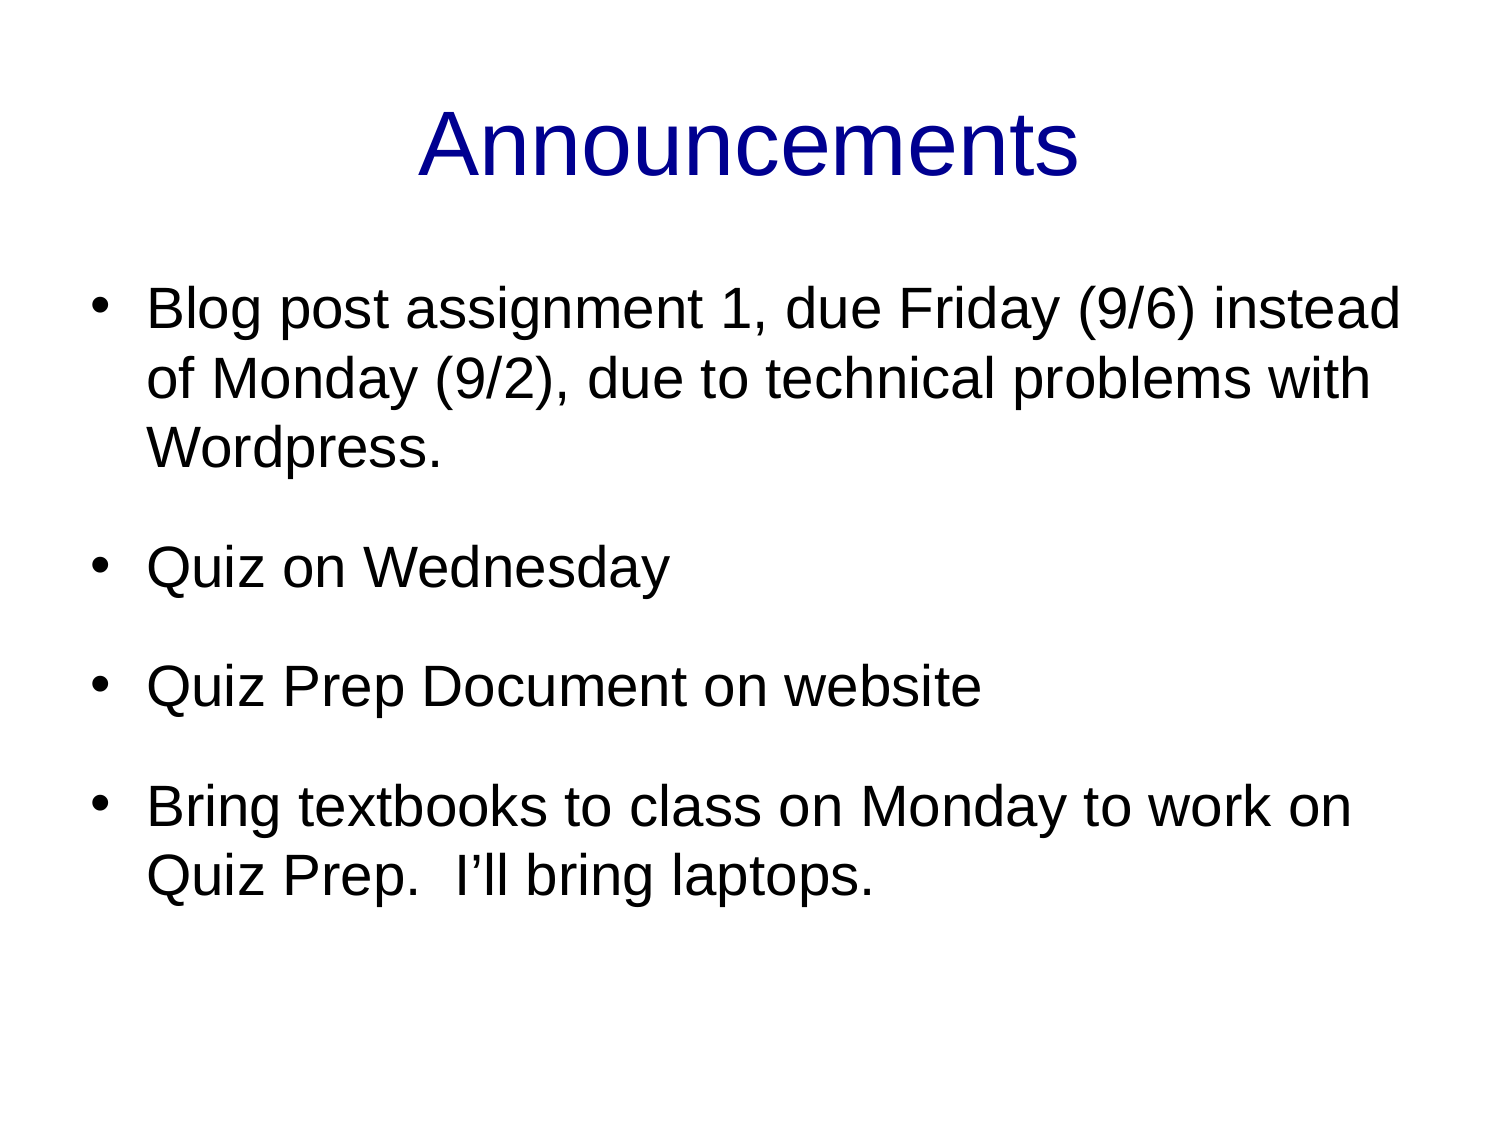

# Announcements
Blog post assignment 1, due Friday (9/6) instead of Monday (9/2), due to technical problems with Wordpress.
Quiz on Wednesday
Quiz Prep Document on website
Bring textbooks to class on Monday to work on Quiz Prep.  I’ll bring laptops.